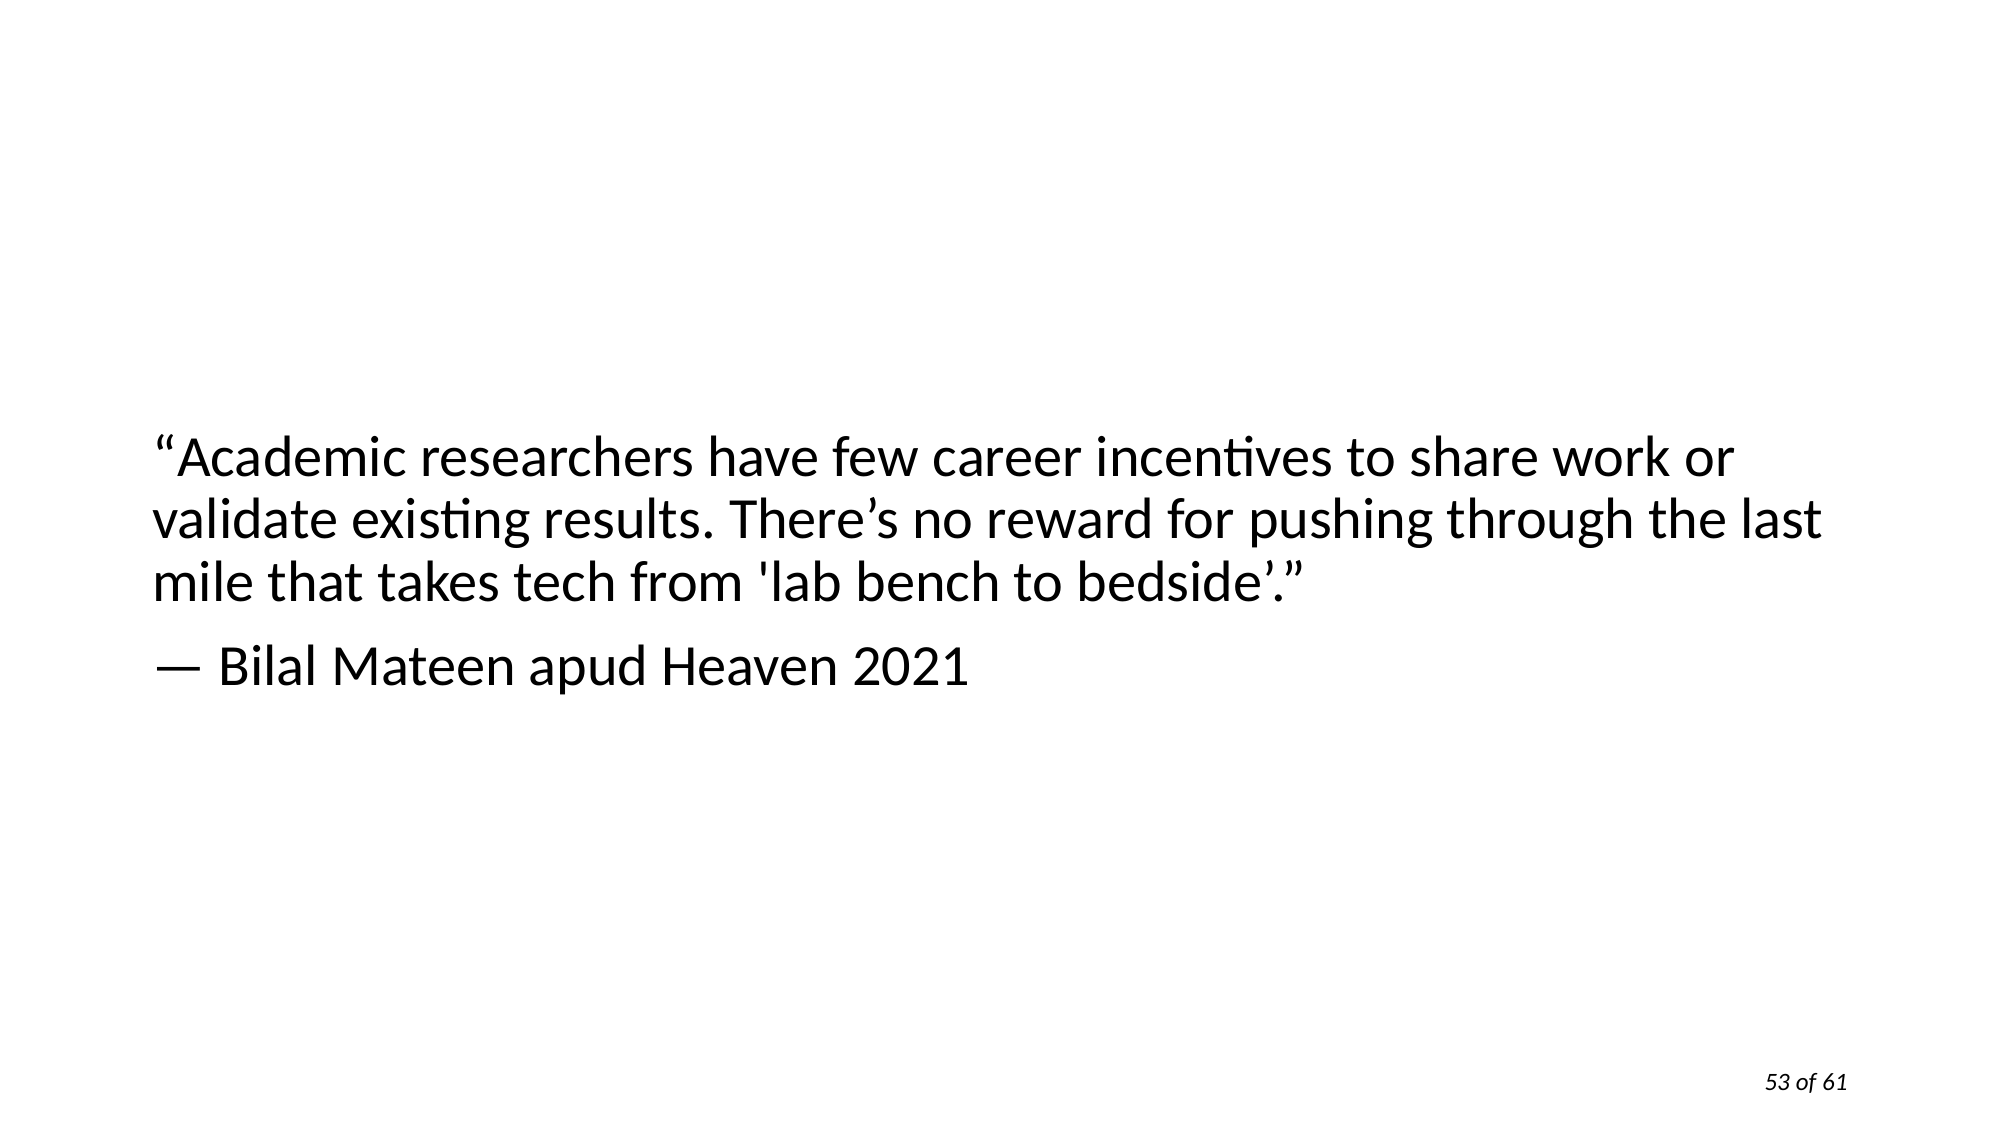

“Academic researchers have few career incentives to share work or validate existing results. There’s no reward for pushing through the last mile that takes tech from 'lab bench to bedside’.”
— Bilal Mateen apud Heaven 2021